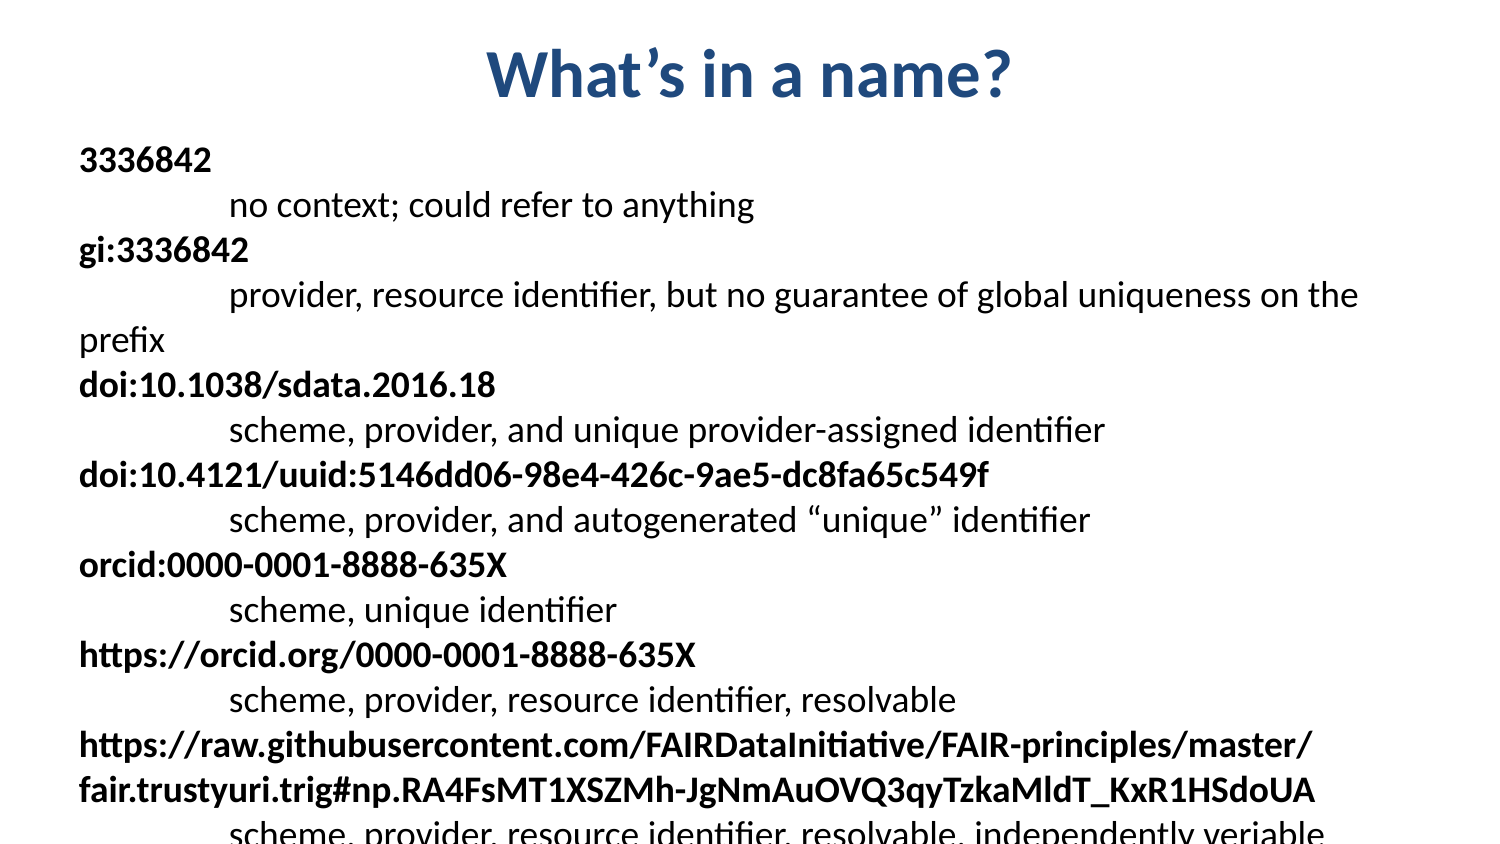

# What’s in a name?
3336842
	no context; could refer to anything
gi:3336842
	provider, resource identifier, but no guarantee of global uniqueness on the prefix
doi:10.1038/sdata.2016.18
	scheme, provider, and unique provider-assigned identifier
doi:10.4121/uuid:5146dd06-98e4-426c-9ae5-dc8fa65c549f
	scheme, provider, and autogenerated “unique” identifier
orcid:0000-0001-8888-635X
	scheme, unique identifier
https://orcid.org/0000-0001-8888-635X
	scheme, provider, resource identifier, resolvable
https://raw.githubusercontent.com/FAIRDataInitiative/FAIR-principles/master/fair.trustyuri.trig#np.RA4FsMT1XSZMh-JgNmAuOVQ3qyTzkaMldT_KxR1HSdoUA
	scheme, provider, resource identifier, resolvable, independently veriable